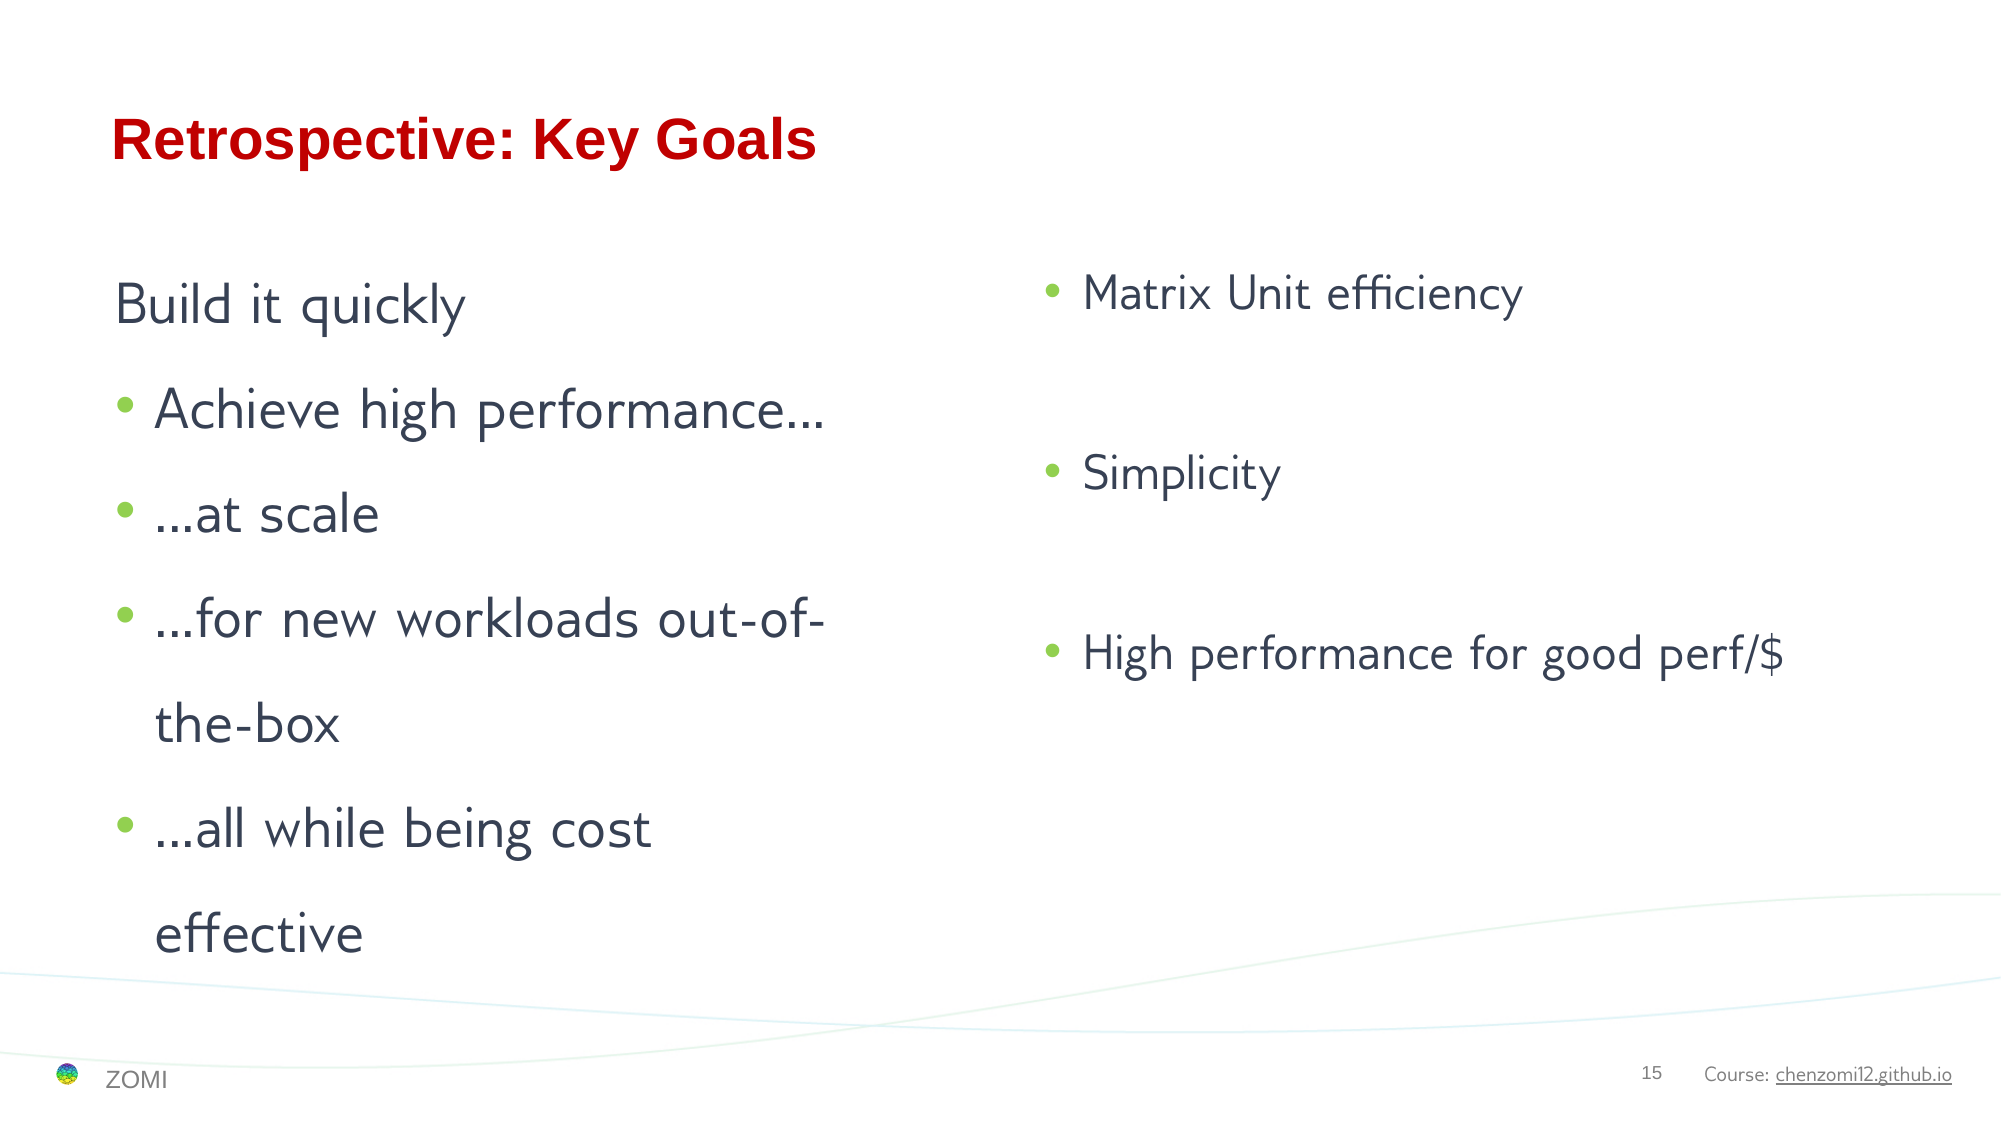

# Retrospective: Key Goals
Build it quickly
Achieve high performance...
...at scale
...for new workloads out-of-the-box
...all while being cost effective
Matrix Unit efficiency

Simplicity

High performance for good perf/$